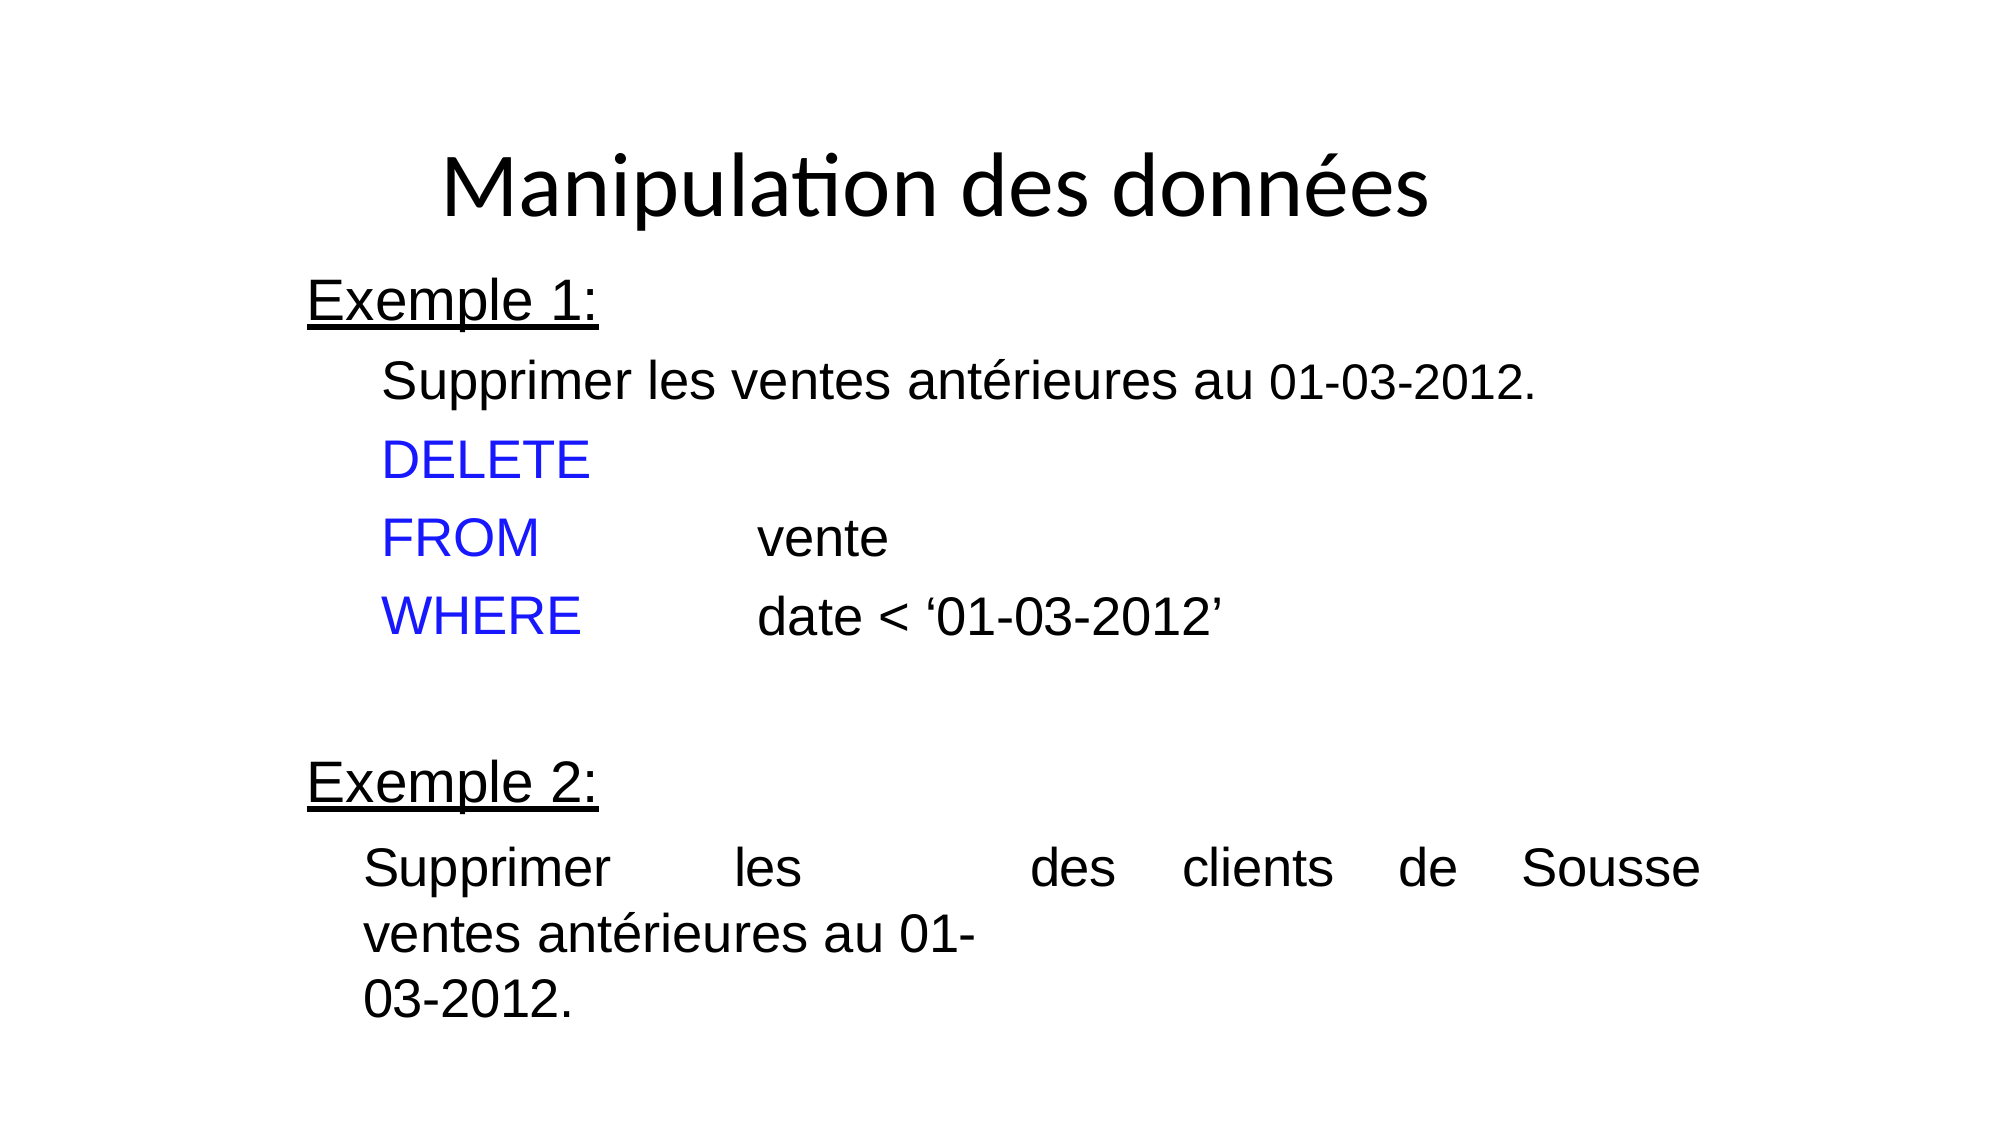

# Manipulation des données
Exemple 1:
Supprimer les ventes antérieures au 01-03-2012.
DELETE
FROM WHERE
vente
date < ‘01-03-2012’
Exemple 2:
Supprimer	les	ventes antérieures au 01-03-2012.
des	clients	de	Sousse